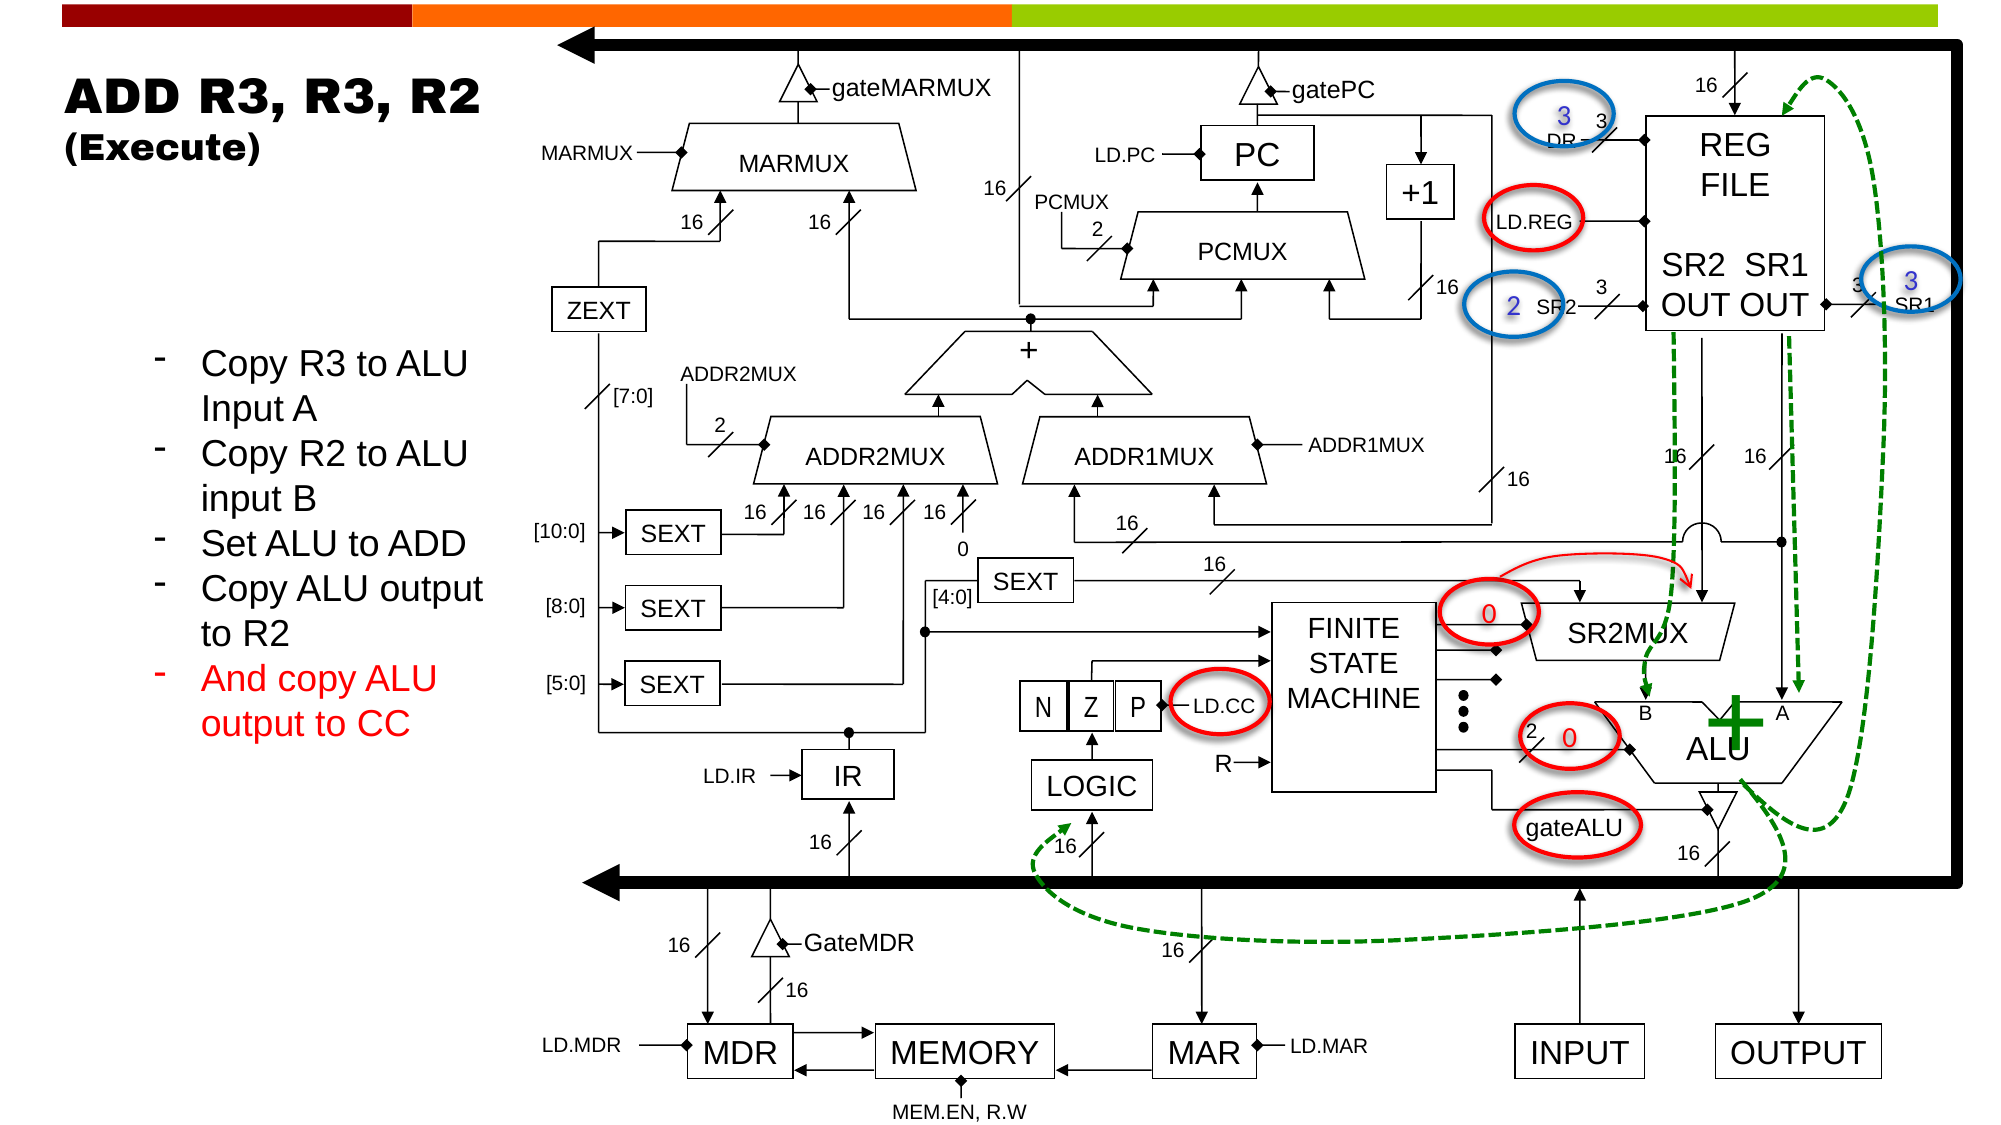

ADD R3, R3, R2
(Execute)
16

gateMARMUX

gatePC

3

3

REG
FILE

SR2  SR1
OUT OUT
DR

MARMUX
  PC

MARMUX
LD.PC

+1
16

PCMUX

LD.REG
16

16

2

PCMUX

3

3
3
16
2

SR1
SR2
ZEXT

+
Copy R3 to ALU Input A
Copy R2 to ALU input B
Set ALU to ADD
Copy ALU output to R2
And copy ALU output to CC

ADDR2MUX
[7:0]

2

ADDR2MUX

ADDR1MUX
ADDR1MUX

16
16

16

16

16

16

16

16
SEXT
[10:0]

0

16

SEXT

[4:0]
0

[8:0]
SEXT

FINITE
STATE
MACHINE

SR2MUX

+

SEXT
[5:0]

N
Z
P

LD.CC

B
A

ALU
0

2

R

  IR
LD.IR
LOGIC

gateALU

16

16

16

GateMDR
16
16

16

MDR
MEMORY
MAR
INPUT
OUTPUT
LD.MDR
LD.MAR

MEM.EN, R.W